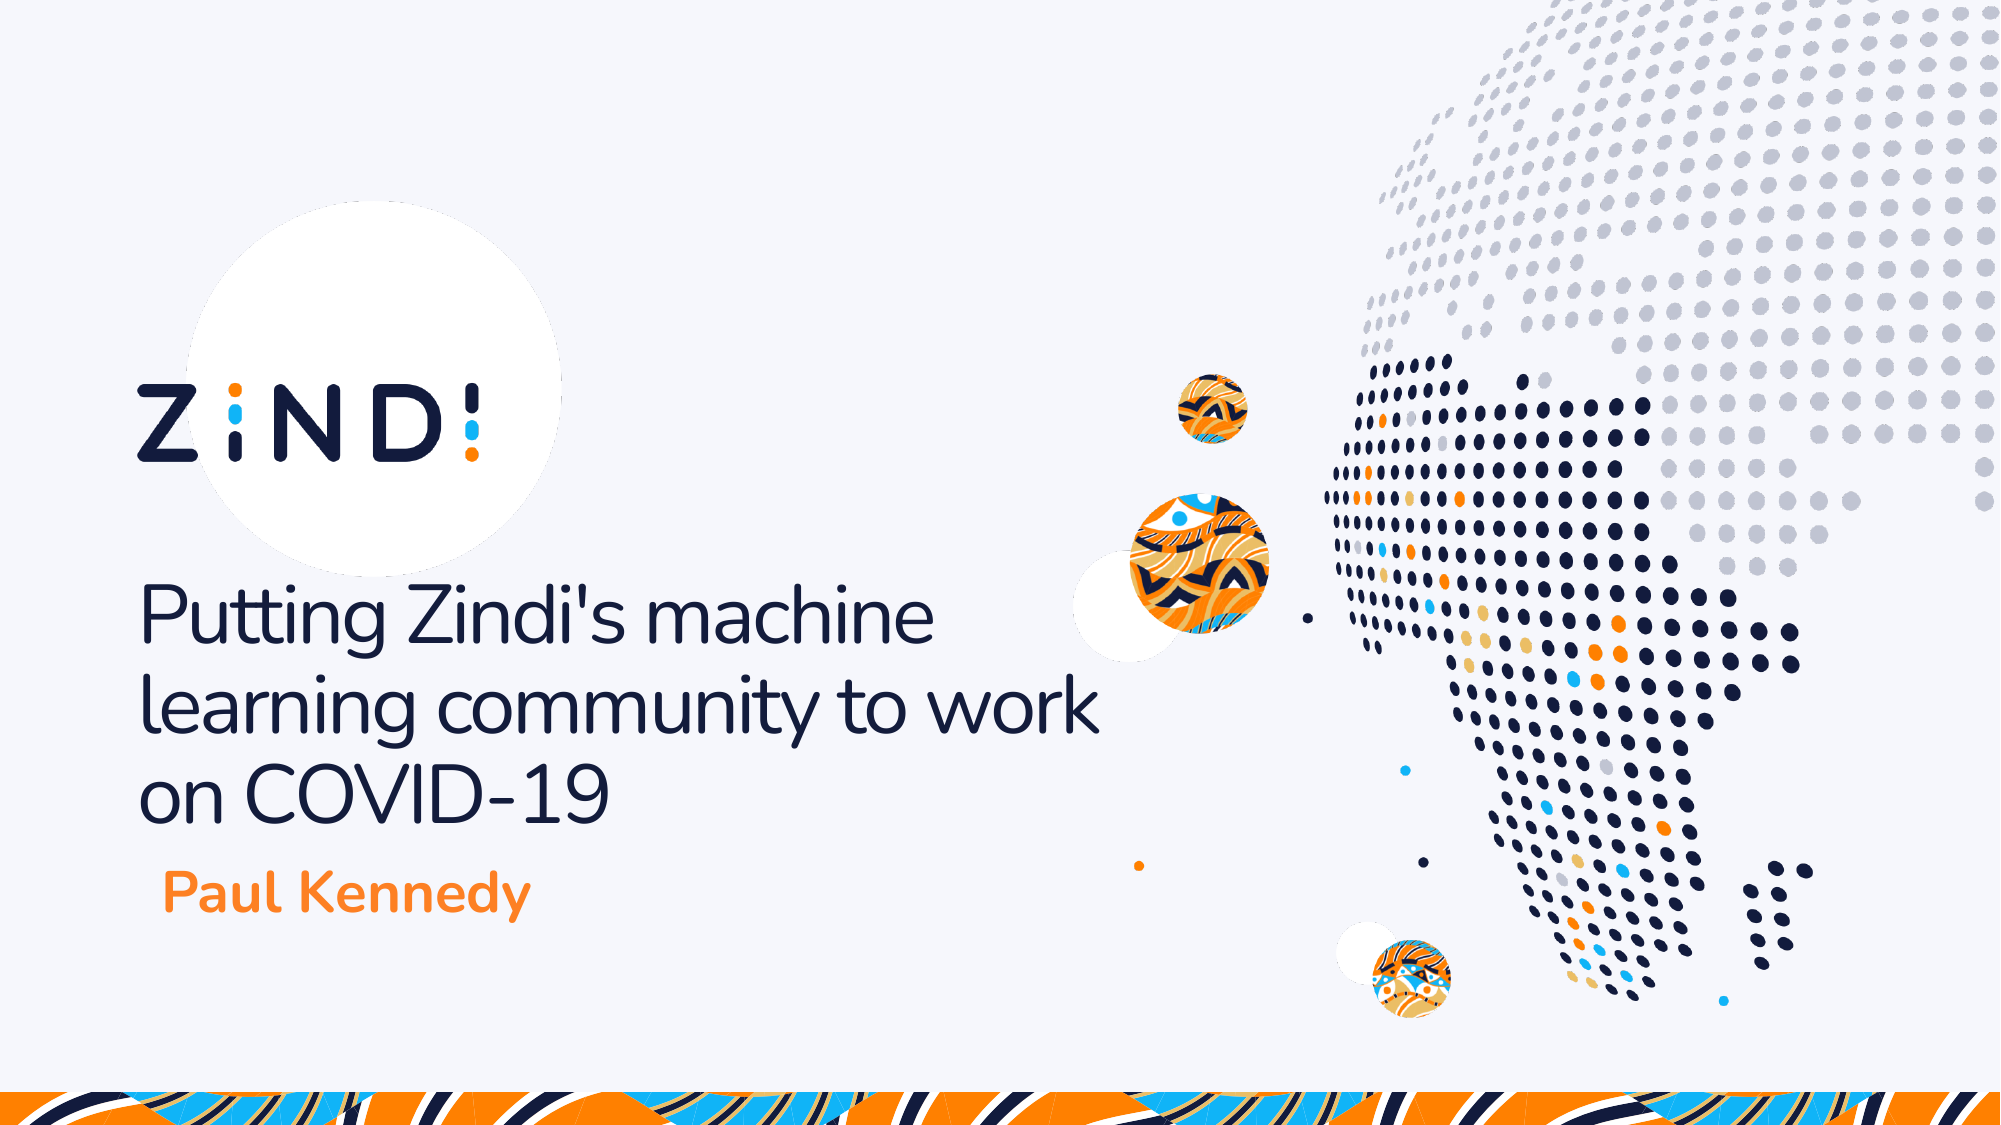

# Putting Zindi's machine learning community to work on COVID-19
Paul Kennedy